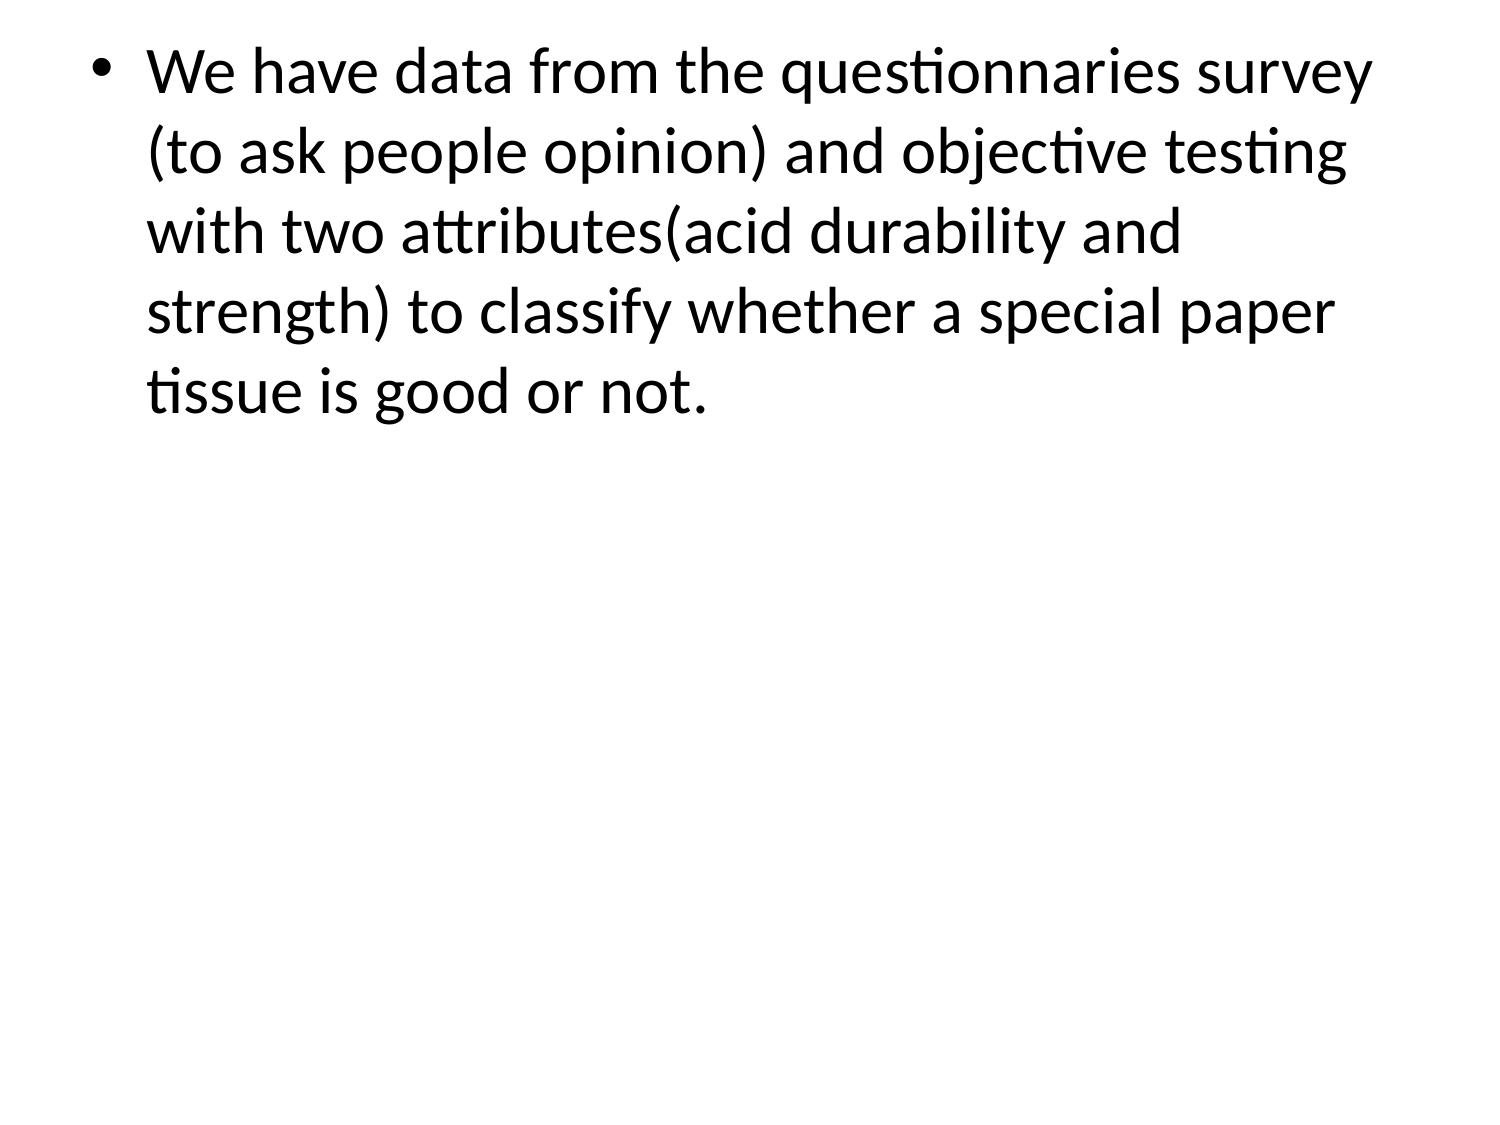

We have data from the questionnaries survey (to ask people opinion) and objective testing with two attributes(acid durability and strength) to classify whether a special paper tissue is good or not.